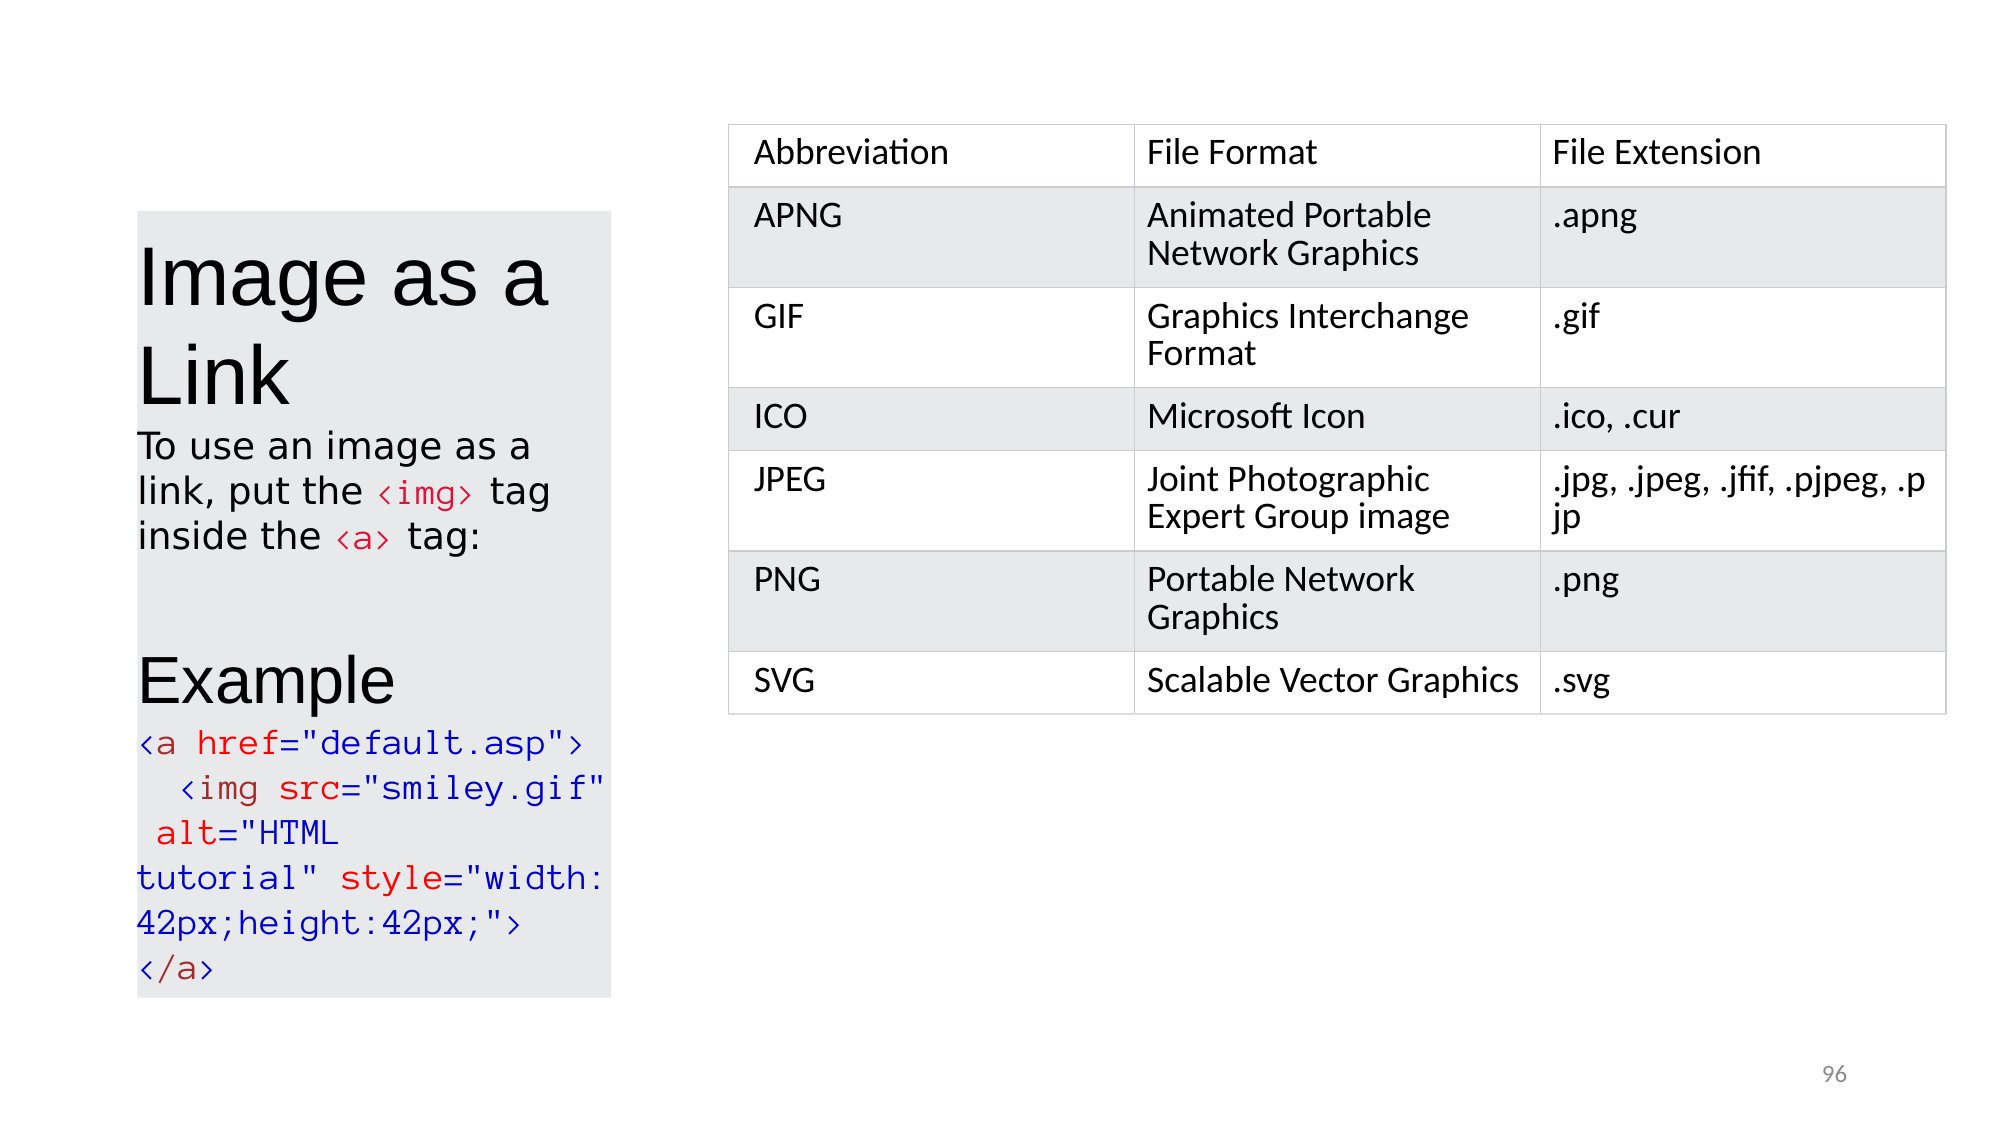

| Abbreviation | File Format | File Extension |
| --- | --- | --- |
| APNG | Animated Portable Network Graphics | .apng |
| GIF | Graphics Interchange Format | .gif |
| ICO | Microsoft Icon | .ico, .cur |
| JPEG | Joint Photographic Expert Group image | .jpg, .jpeg, .jfif, .pjpeg, .pjp |
| PNG | Portable Network Graphics | .png |
| SVG | Scalable Vector Graphics | .svg |
Image as a Link
To use an image as a link, put the <img> tag inside the <a> tag:

Example
<a href="default.asp">
  <img src="smiley.gif" alt="HTML tutorial" style="width:42px;height:42px;">
</a>

96